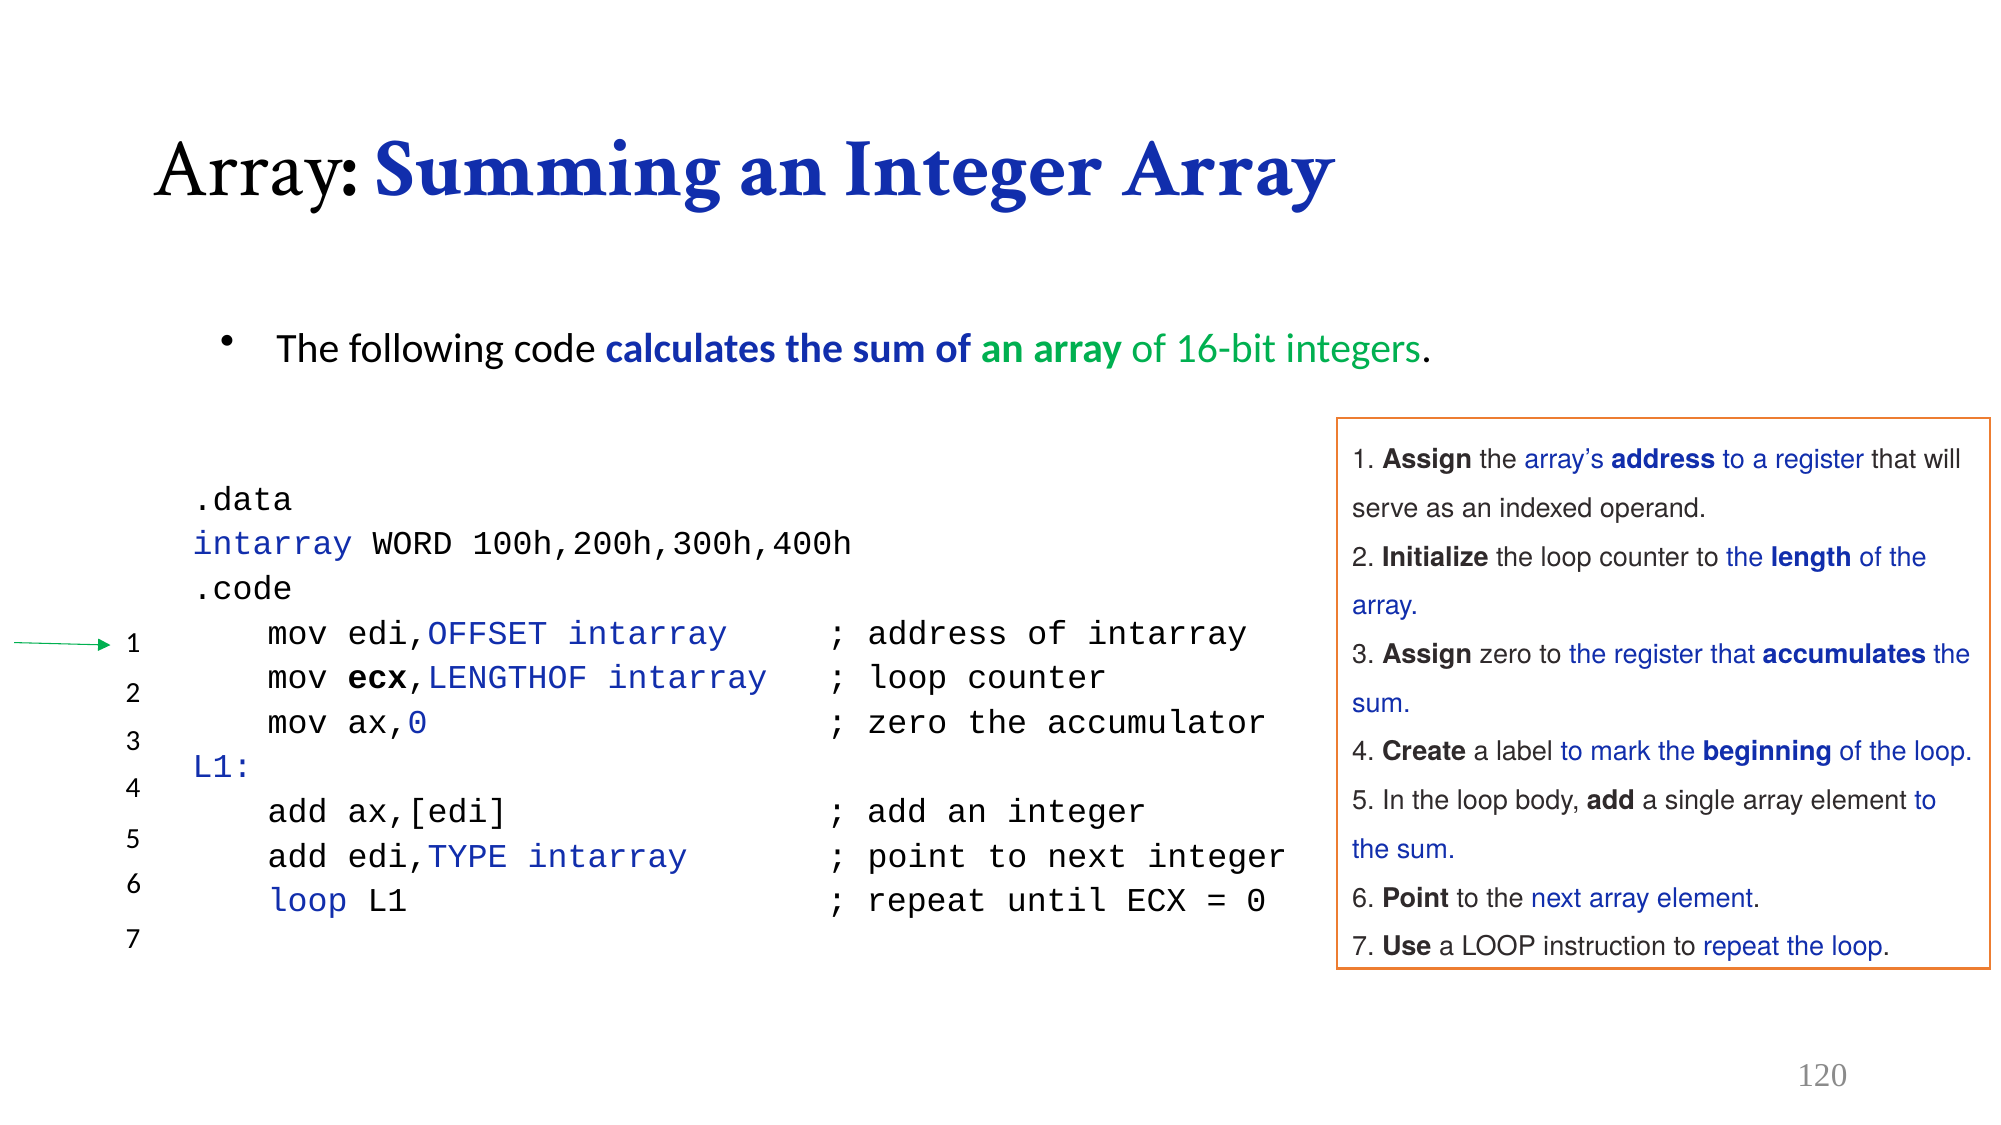

# Array: Summing an Integer Array
The following code calculates the sum of an array of 16-bit integers.
1. Assign the array’s address to a register that will serve as an indexed operand.
2. Initialize the loop counter to the length of the array.
3. Assign zero to the register that accumulates the sum.
4. Create a label to mark the beginning of the loop.
5. In the loop body, add a single array element to the sum.
6. Point to the next array element.
7. Use a LOOP instruction to repeat the loop.
.data
intarray WORD 100h,200h,300h,400h
.code
mov edi,OFFSET intarray     ; address of intarray
mov ecx,LENGTHOF intarray   ; loop counter
mov ax,0                    ; zero the accumulator
L1:
add ax,[edi]                ; add an integer
add edi,TYPE intarray       ; point to next integer
	loop L1                     ; repeat until ECX = 0
1
2
3
4
5
6
7
120